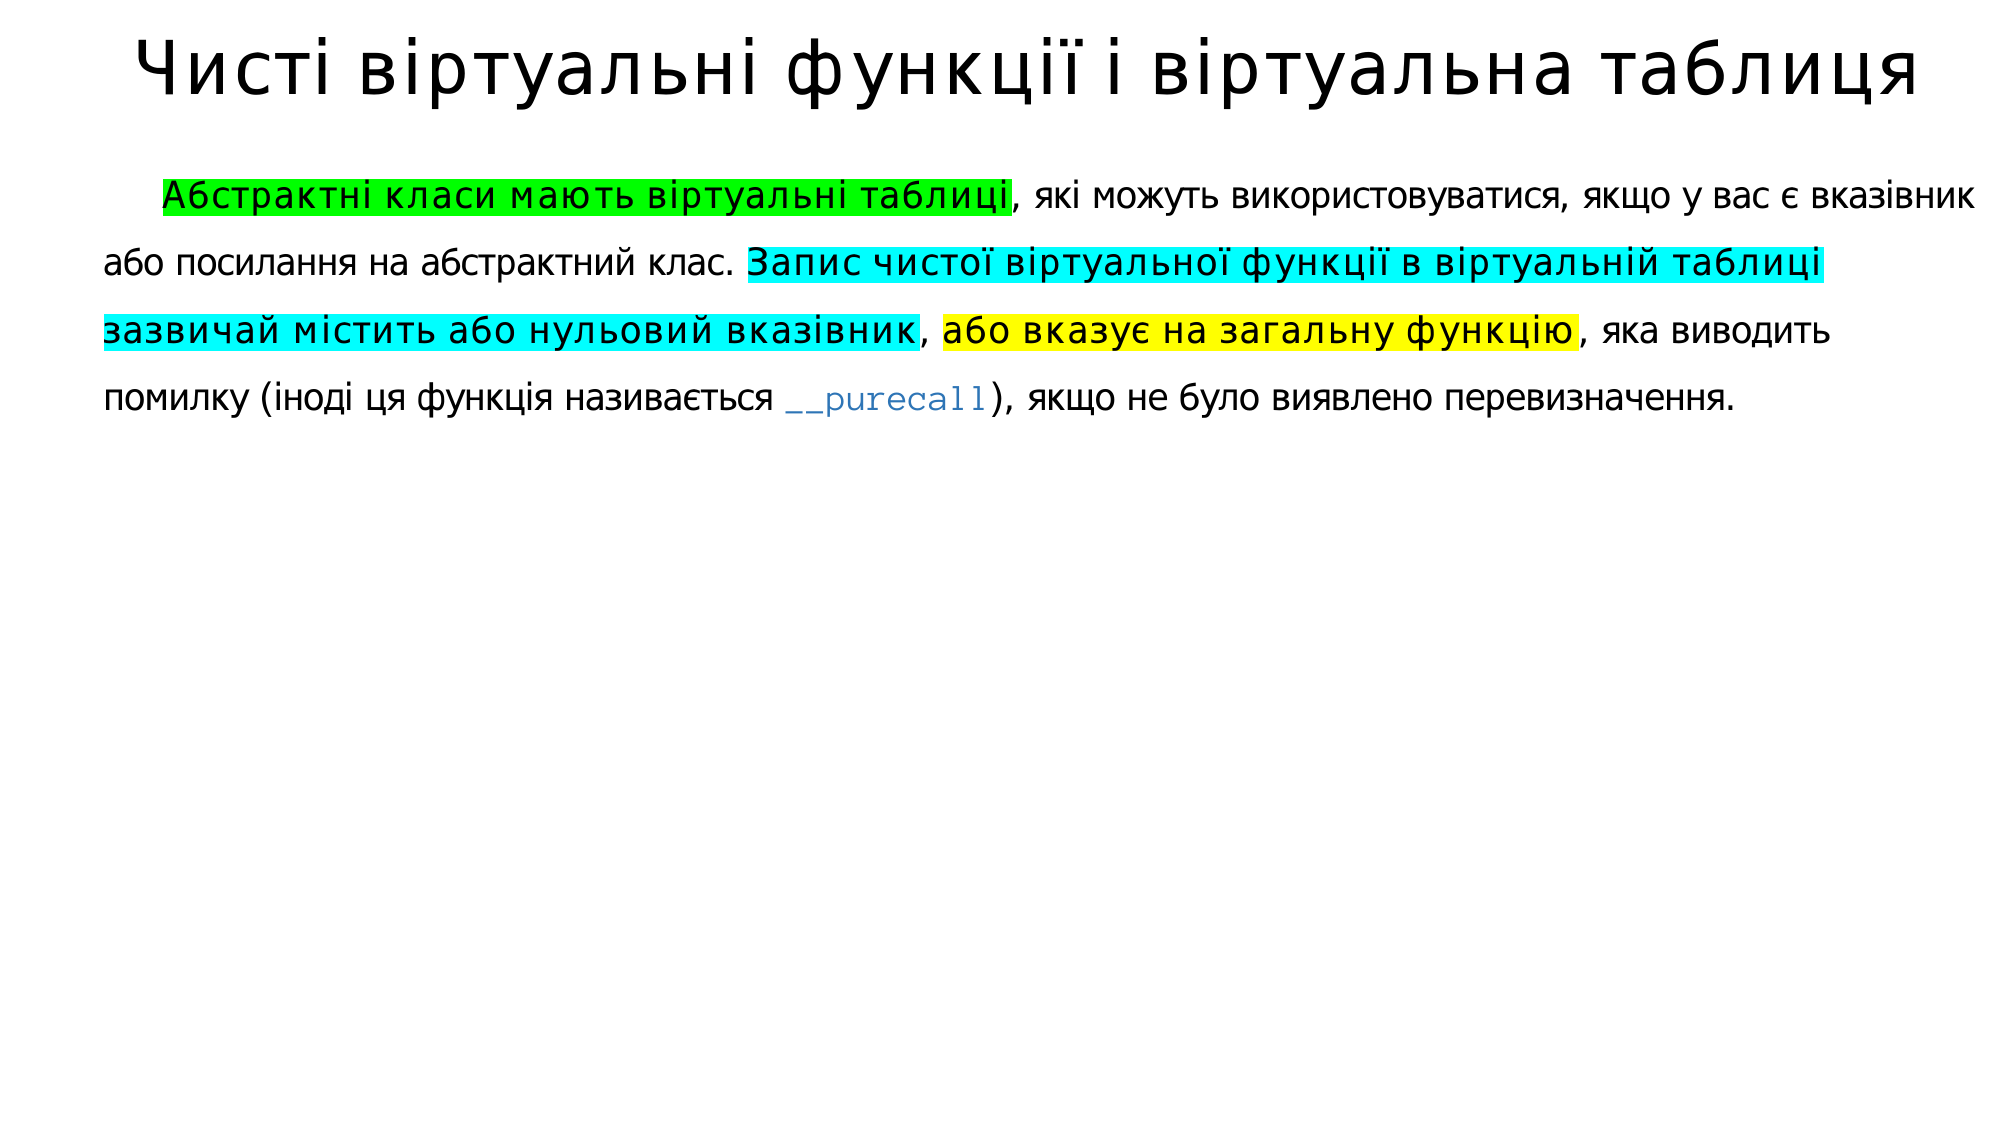

# Чисті віртуальні функції і віртуальна таблиця
Абстрактні класи мають віртуальні таблиці, які можуть використовуватися, якщо у вас є вказівник або посилання на абстрактний клас. Запис чистої віртуальної функції в віртуальній таблиці зазвичай містить або нульовий вказівник, або вказує на загальну функцію, яка виводить помилку (іноді ця функція називається __purecall), якщо не було виявлено перевизначення.